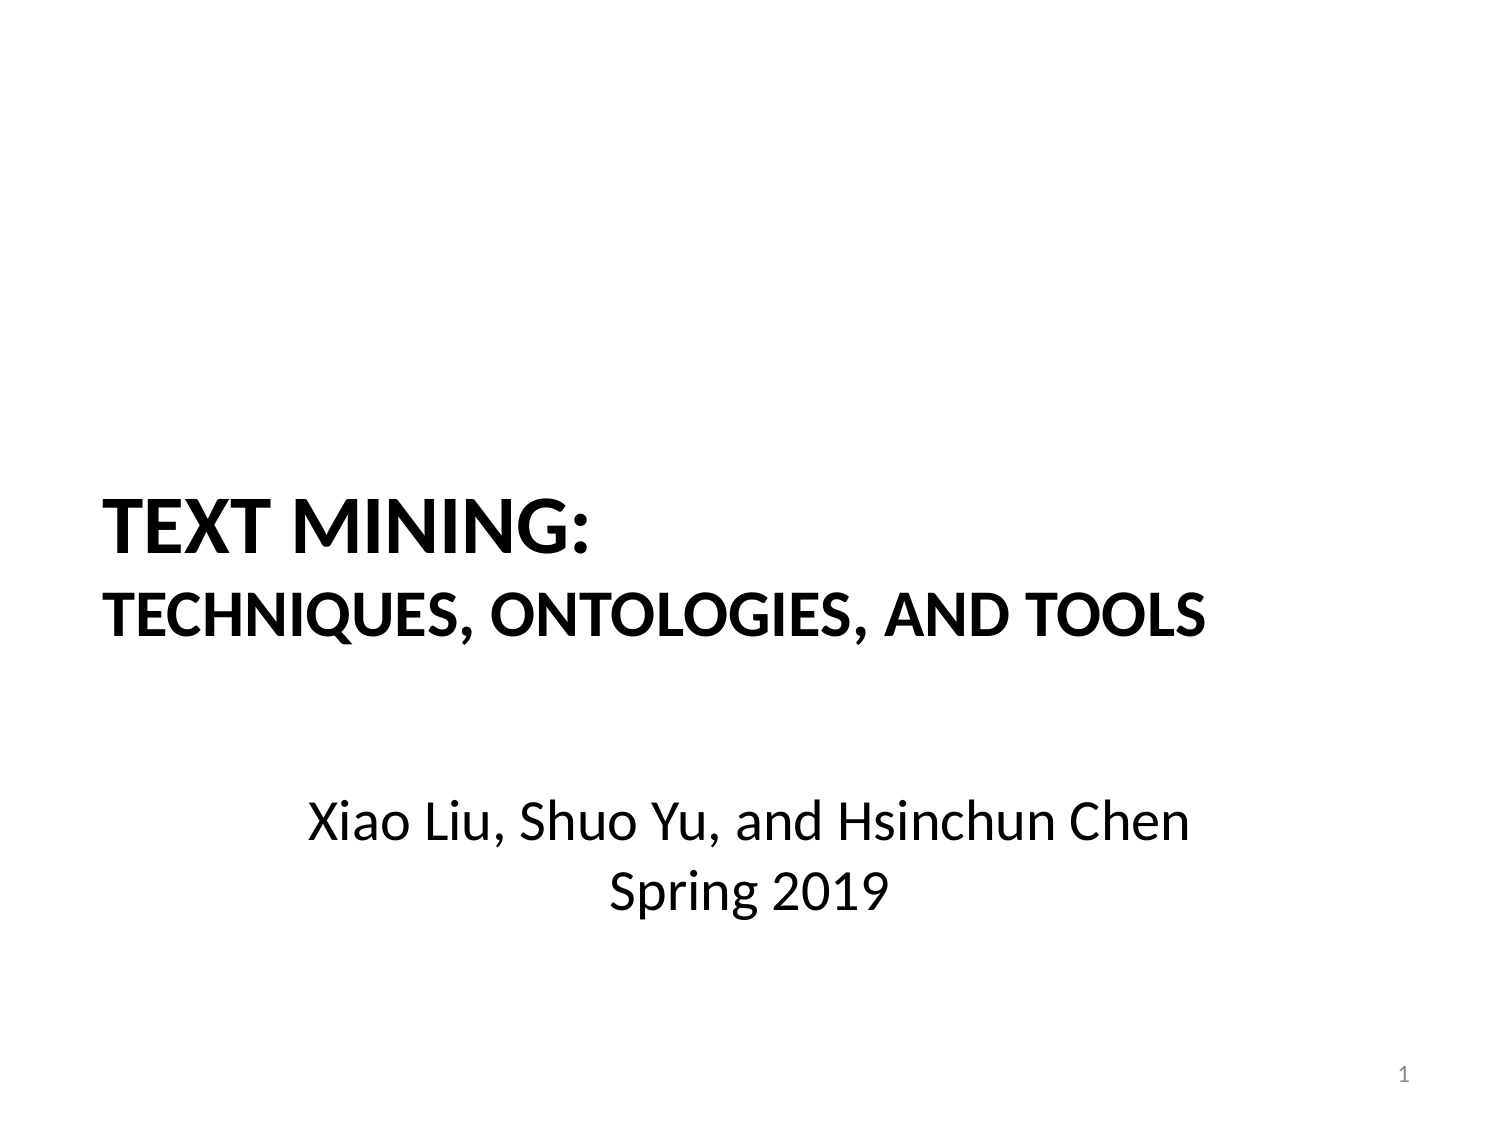

# Text Mining: Techniques, ontologies, and TOOLS
Xiao Liu, Shuo Yu, and Hsinchun Chen
Spring 2019
1